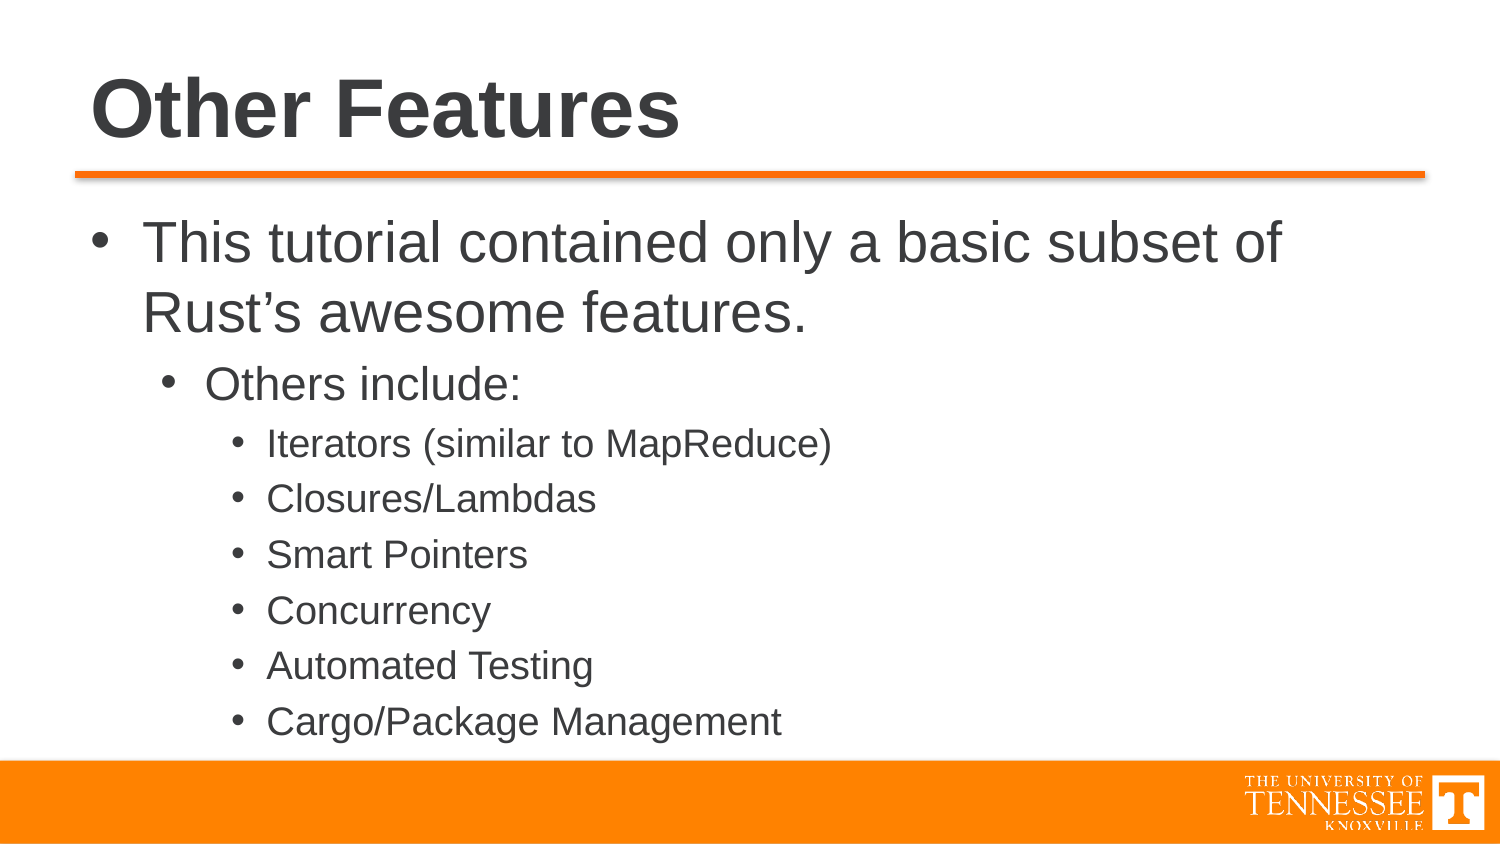

# Other Features
This tutorial contained only a basic subset of Rust’s awesome features.
Others include:
Iterators (similar to MapReduce)
Closures/Lambdas
Smart Pointers
Concurrency
Automated Testing
Cargo/Package Management